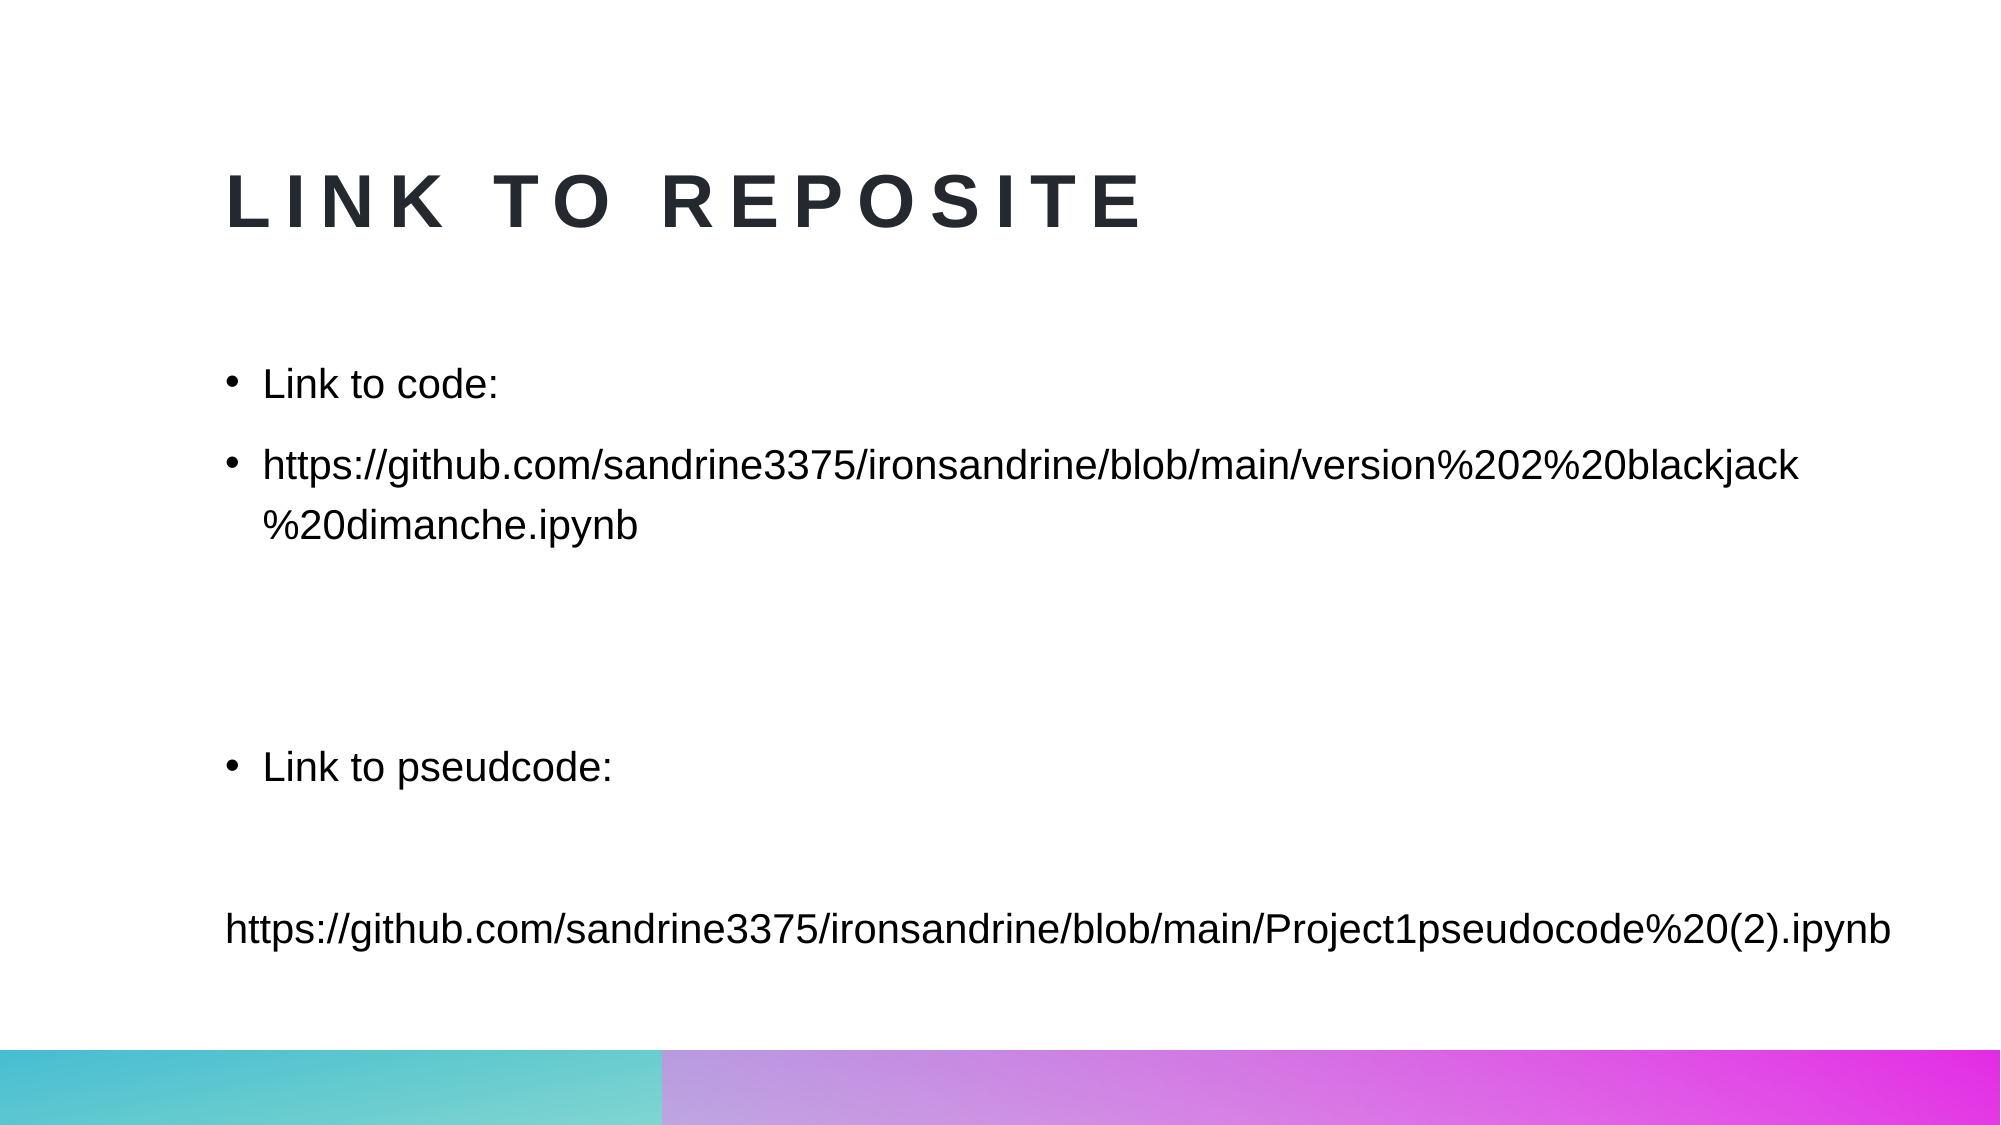

# Link to reposite
Link to code:
https://github.com/sandrine3375/ironsandrine/blob/main/version%202%20blackjack%20dimanche.ipynb

Link to pseudcode:

https://github.com/sandrine3375/ironsandrine/blob/main/Project1pseudocode%20(2).ipynb